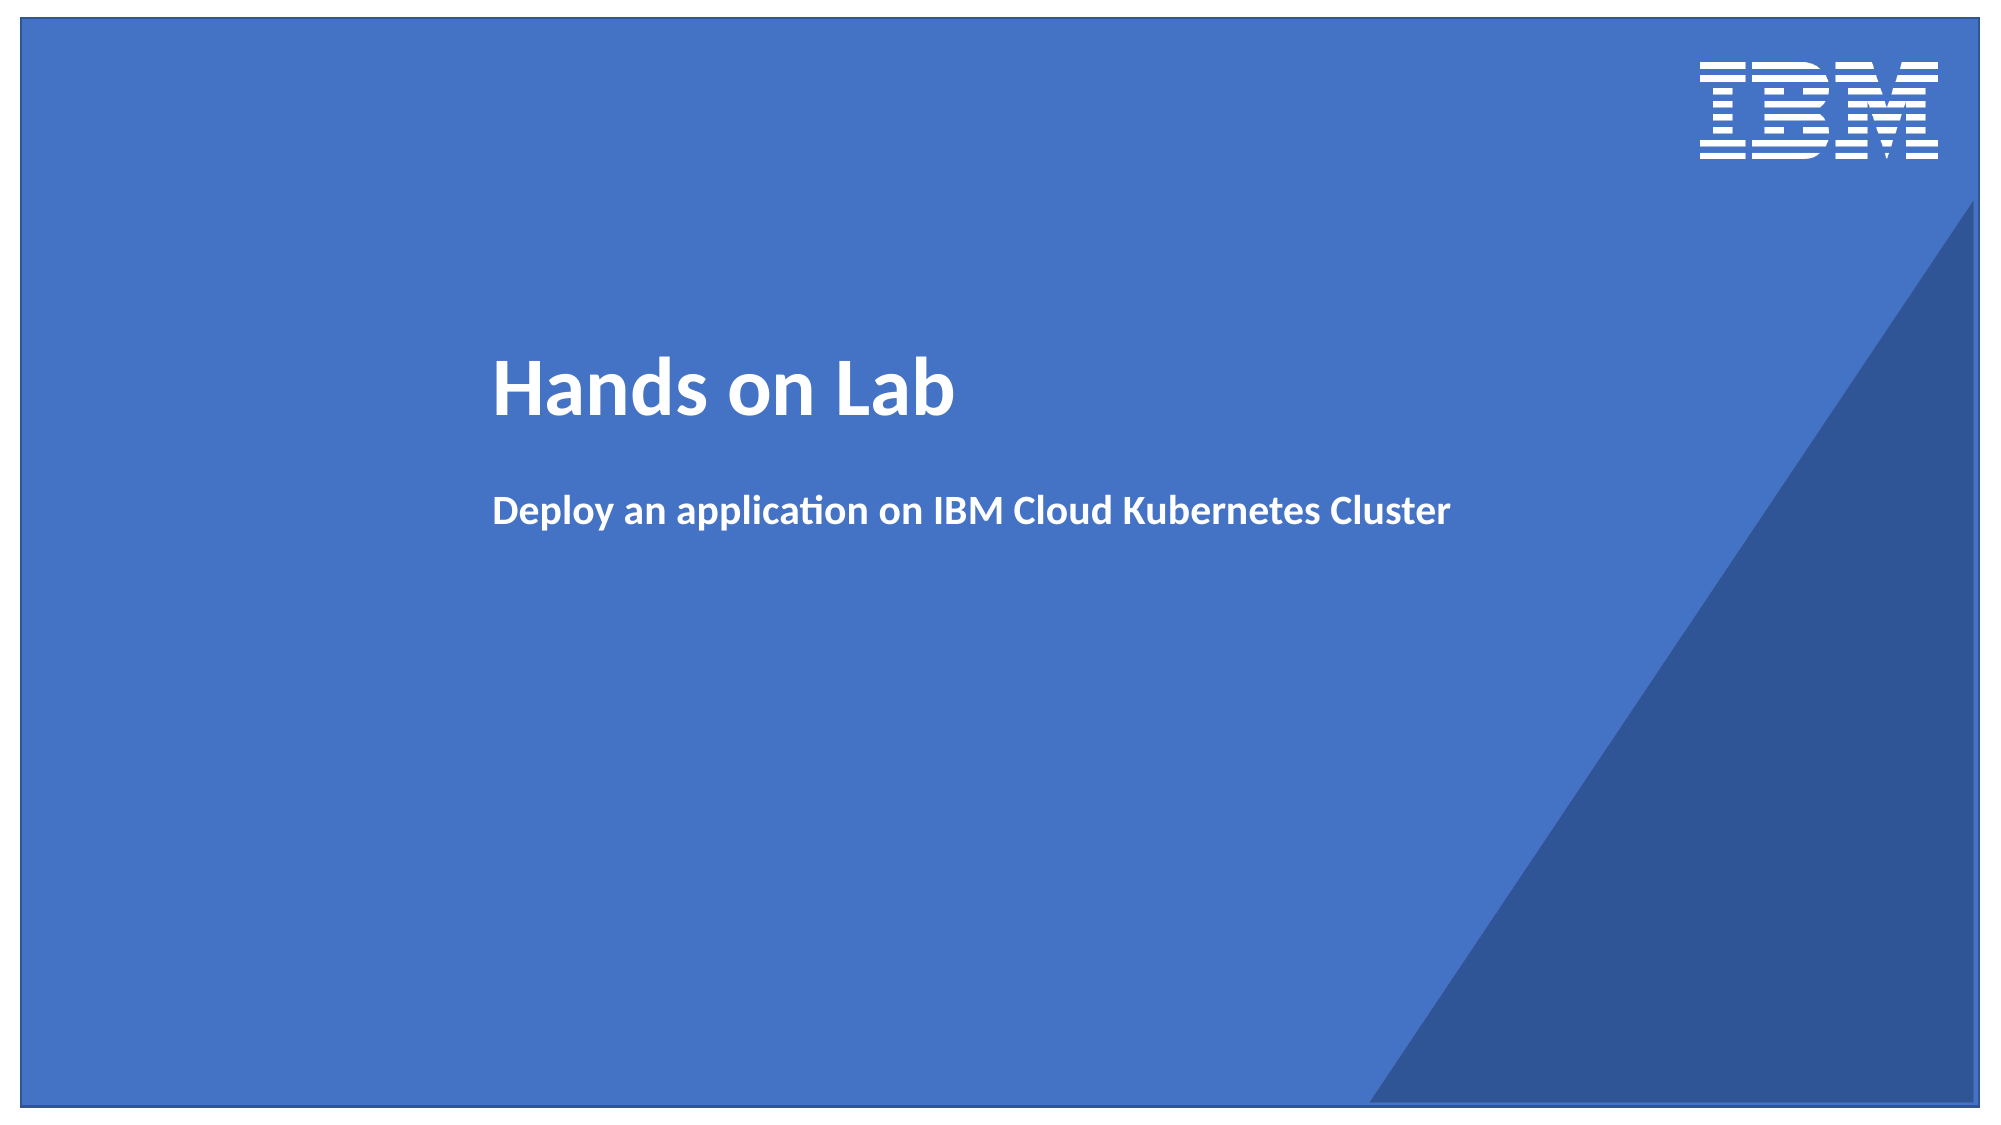

Hands on Lab

Deploy an application on IBM Cloud Kubernetes Cluster

1